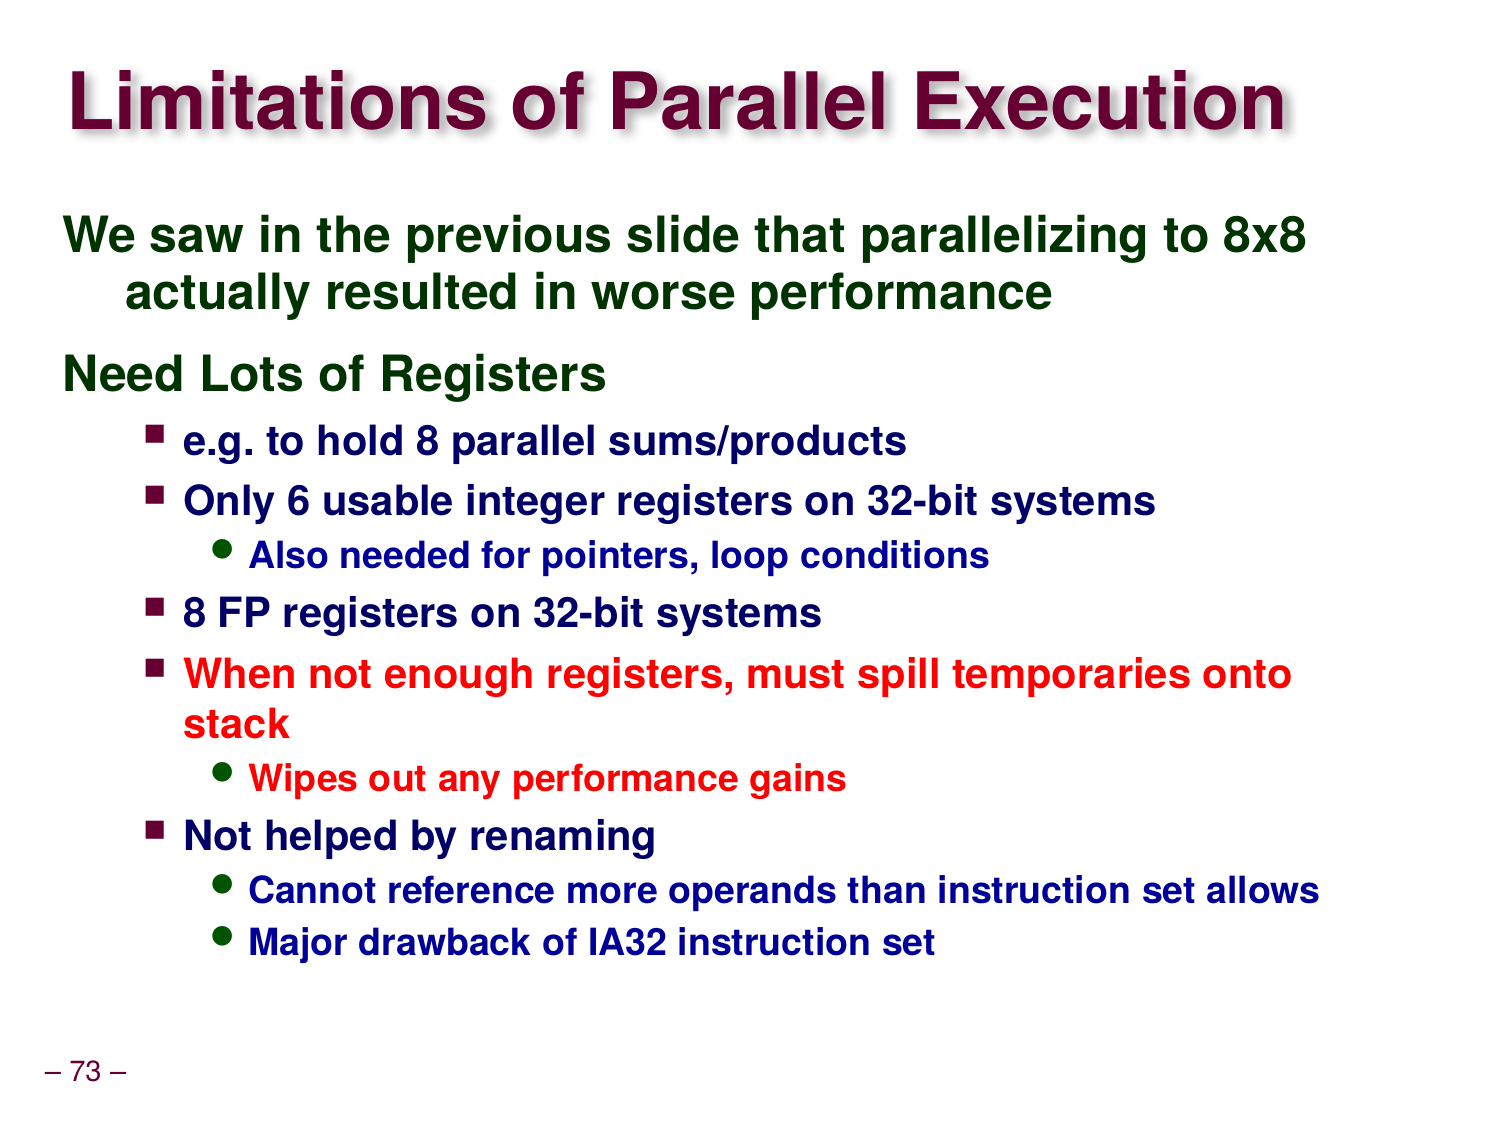

# Limitations of Parallel Execution
We saw in the previous slide that parallelizing to 8x8 actually resulted in worse performance
Need Lots of Registers
e.g. to hold 8 parallel sums/products
Only 6 usable integer registers on 32-bit systems
Also needed for pointers, loop conditions
8 FP registers on 32-bit systems
When not enough registers, must spill temporaries onto stack
Wipes out any performance gains
Not helped by renaming
Cannot reference more operands than instruction set allows
Major drawback of IA32 instruction set